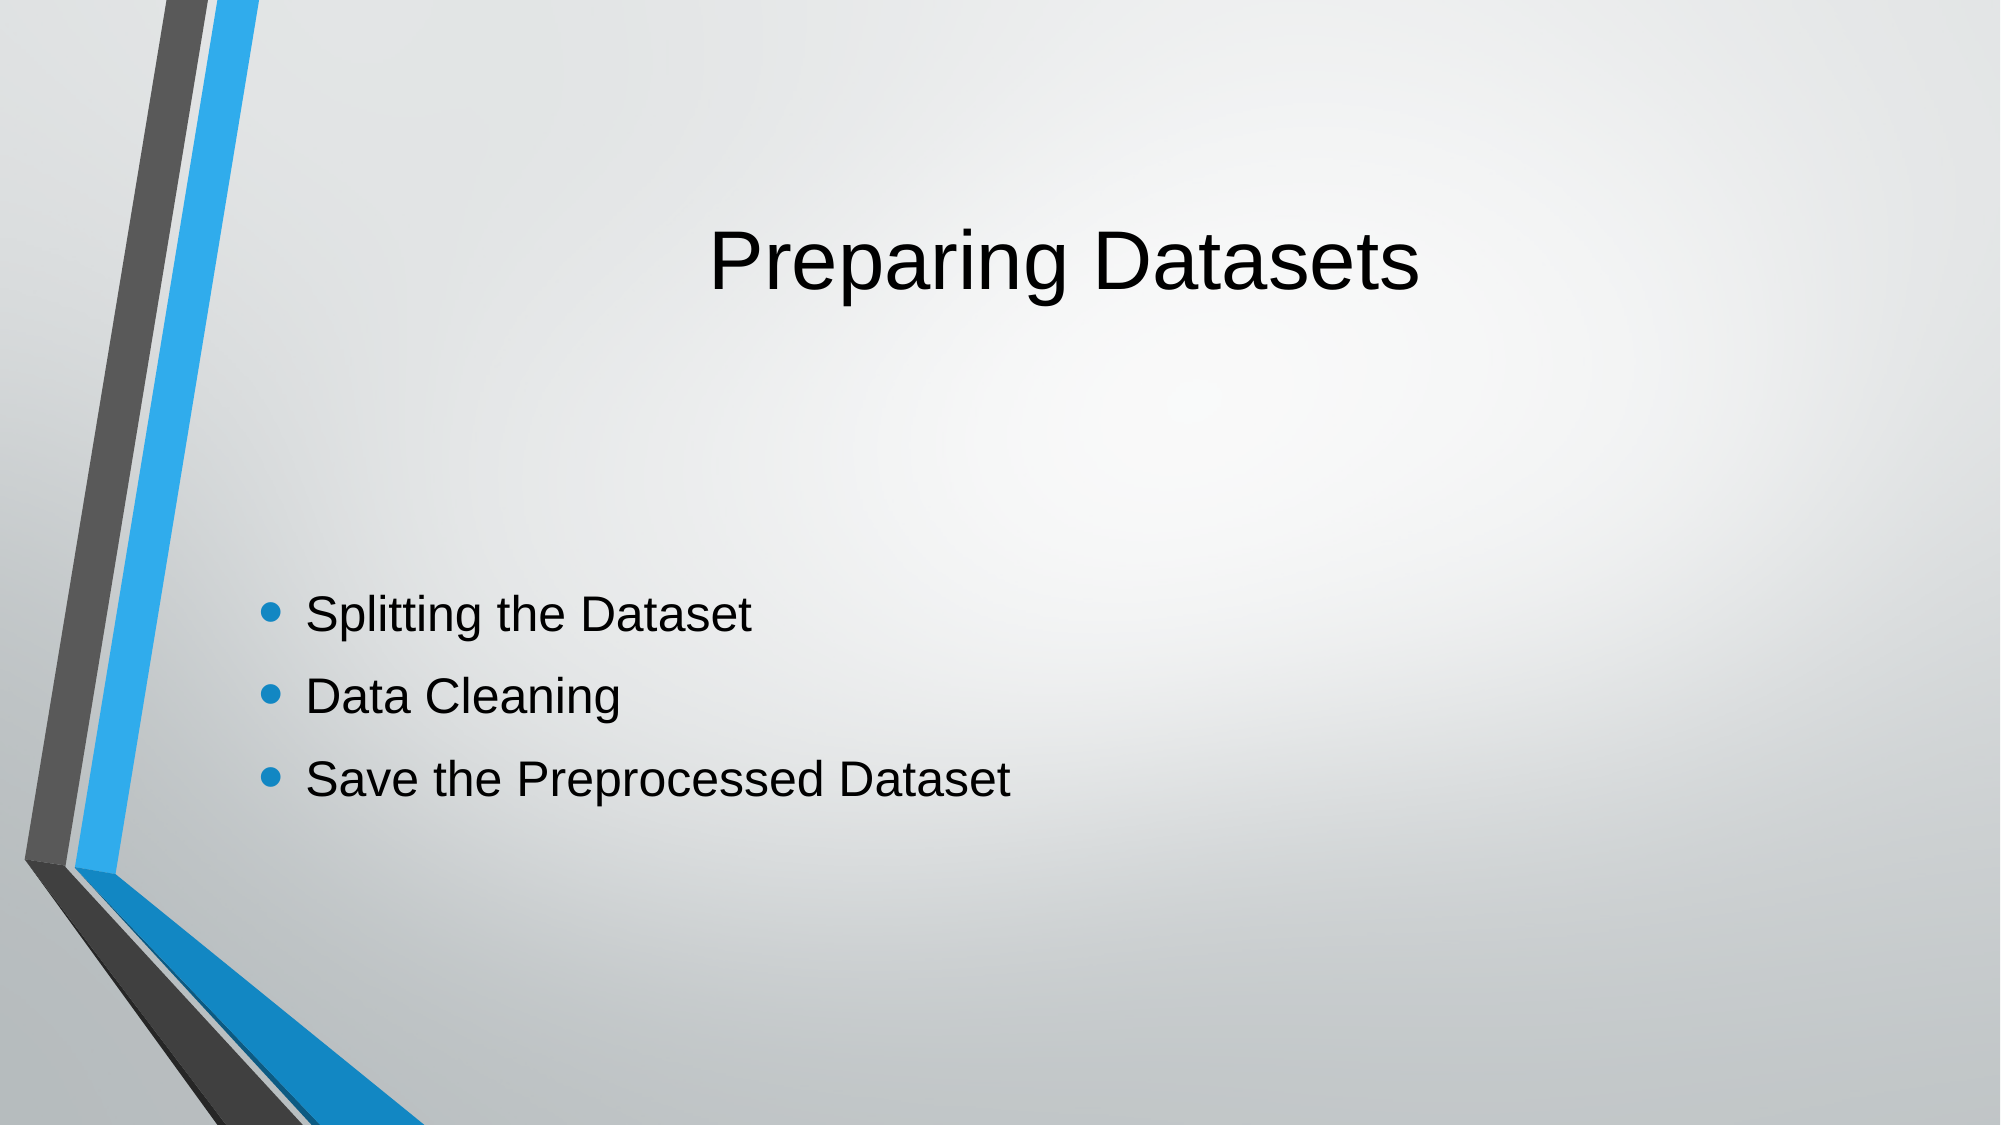

# Preparing Datasets
Splitting the Dataset
Data Cleaning
Save the Preprocessed Dataset